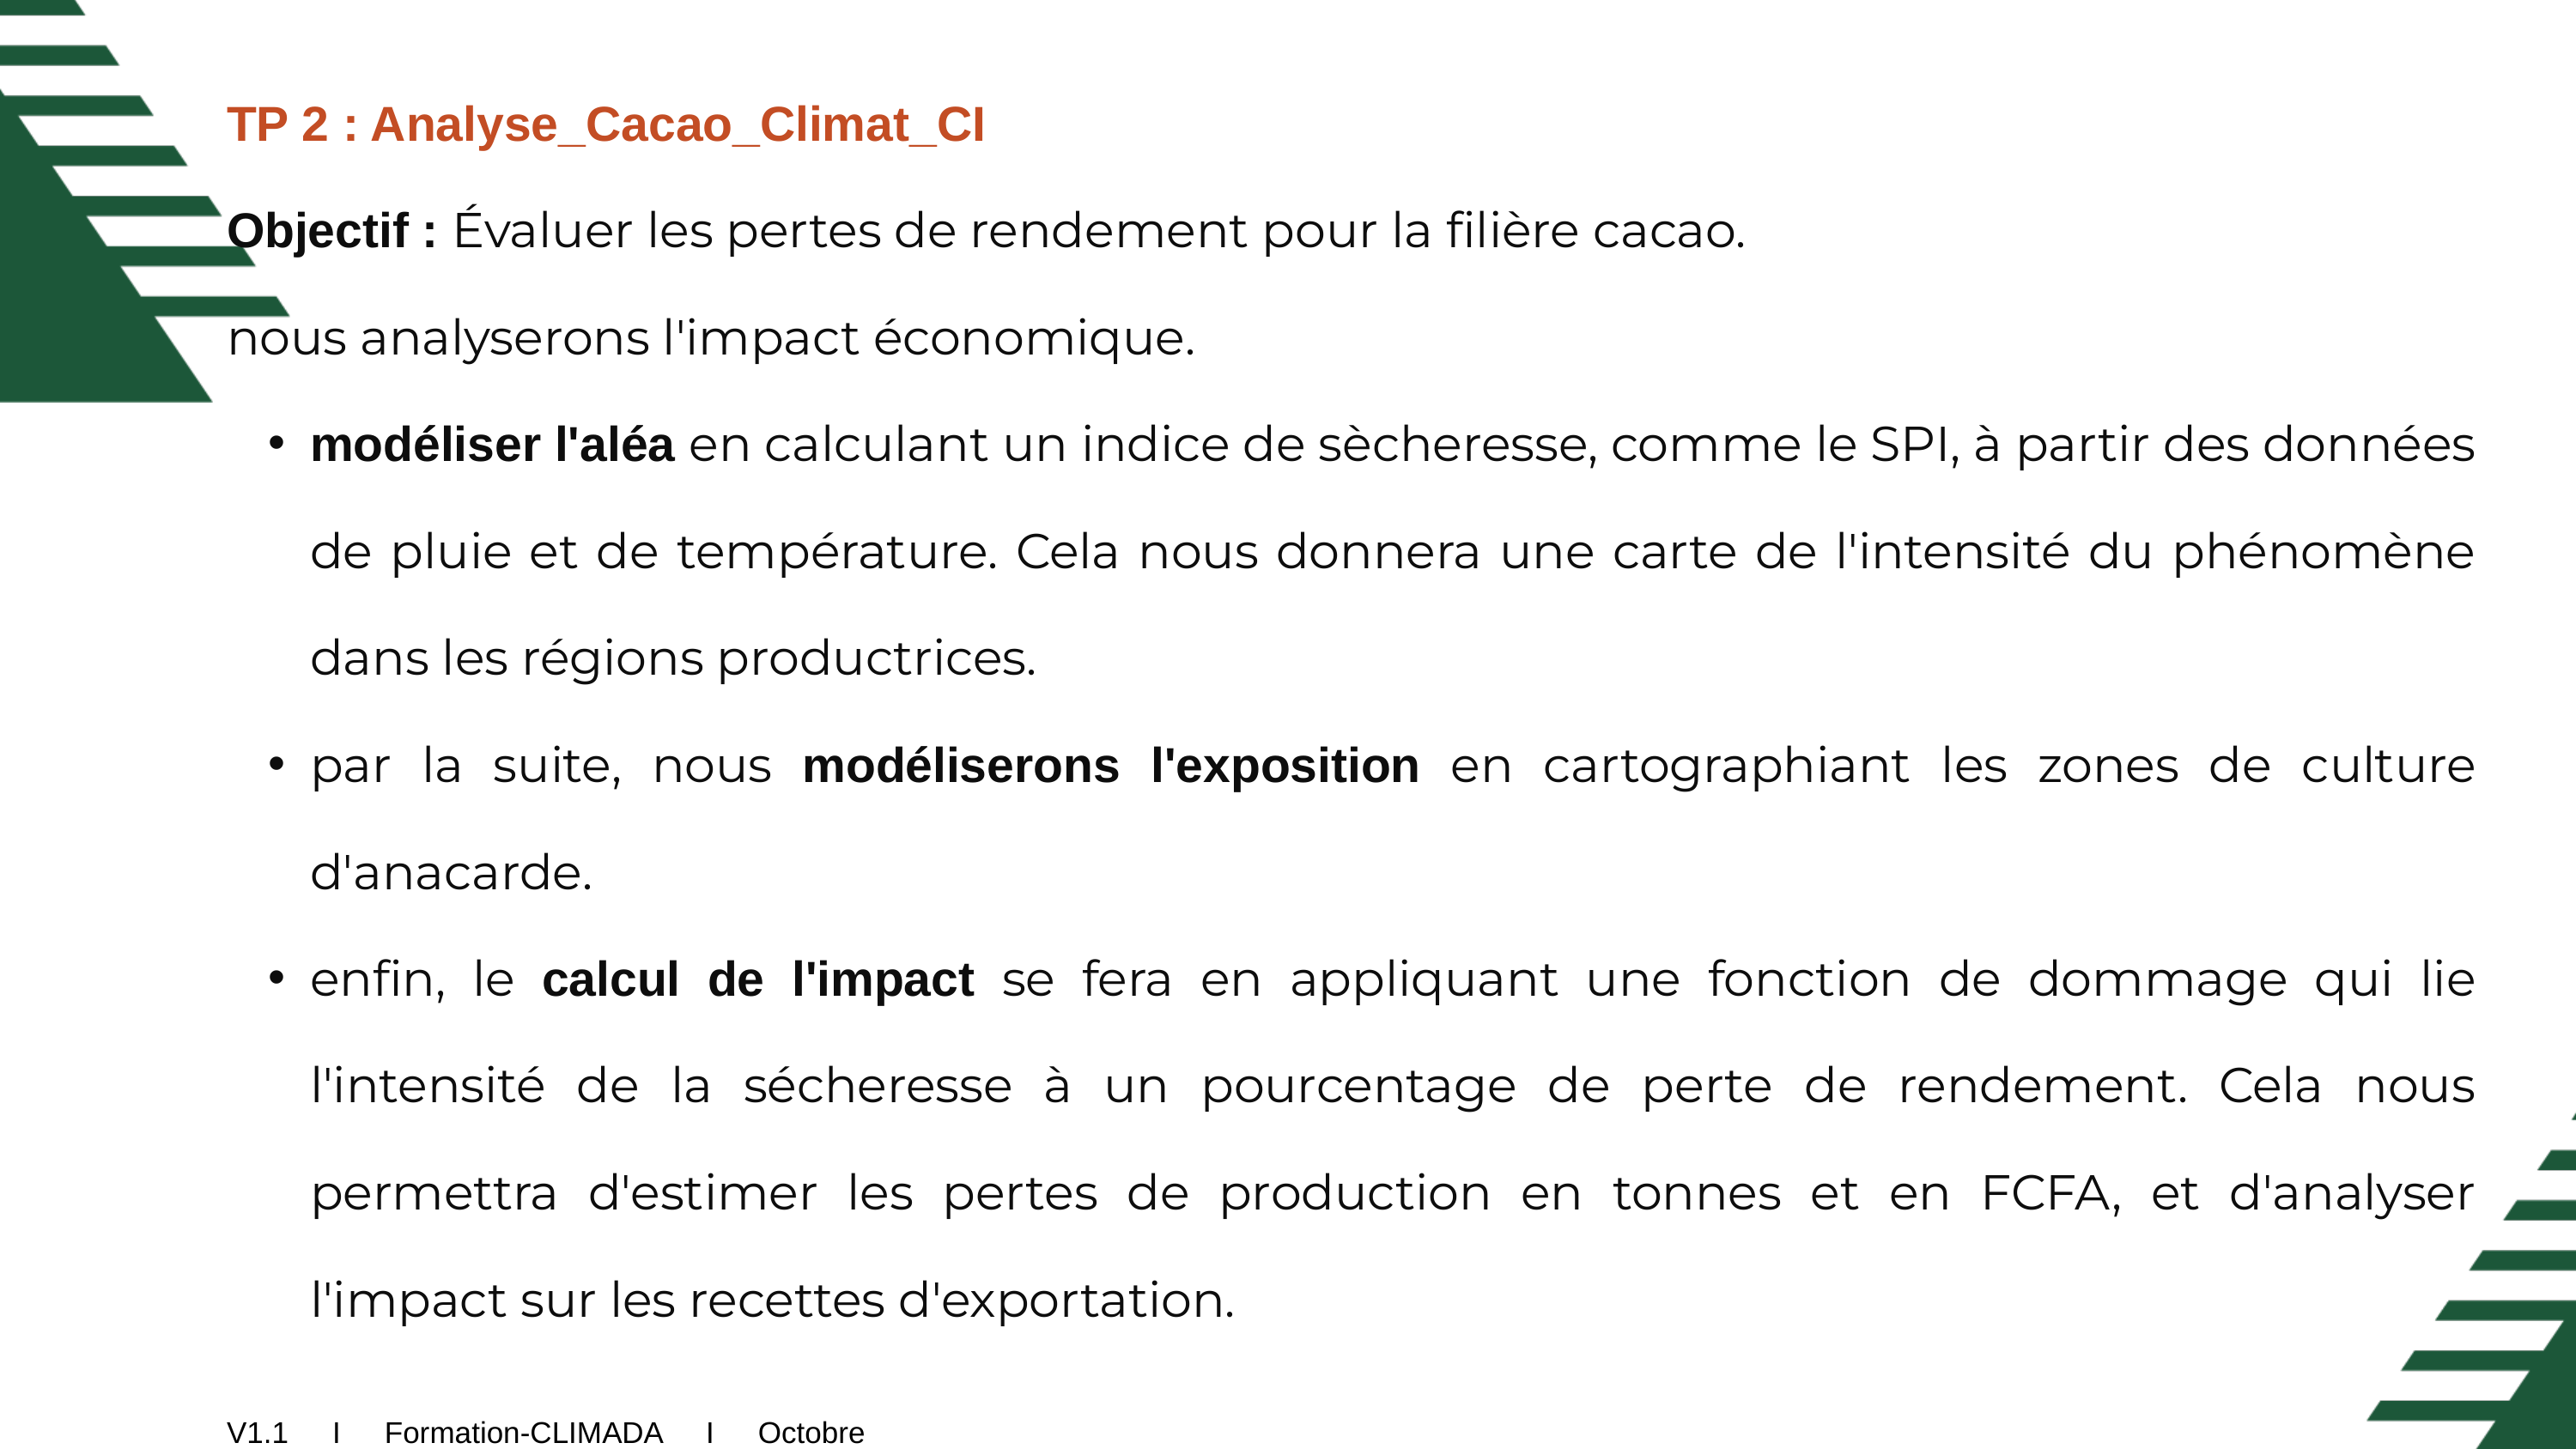

TP 2 : Analyse_Cacao_Climat_CI
Objectif : Évaluer les pertes de rendement pour la filière cacao.
nous analyserons l'impact économique.
modéliser l'aléa en calculant un indice de sècheresse, comme le SPI, à partir des données de pluie et de température. Cela nous donnera une carte de l'intensité du phénomène dans les régions productrices.
par la suite, nous modéliserons l'exposition en cartographiant les zones de culture d'anacarde.
enfin, le calcul de l'impact se fera en appliquant une fonction de dommage qui lie l'intensité de la sécheresse à un pourcentage de perte de rendement. Cela nous permettra d'estimer les pertes de production en tonnes et en FCFA, et d'analyser l'impact sur les recettes d'exportation.

V1.1   I   Formation-CLIMADA   I   Octobre 2025